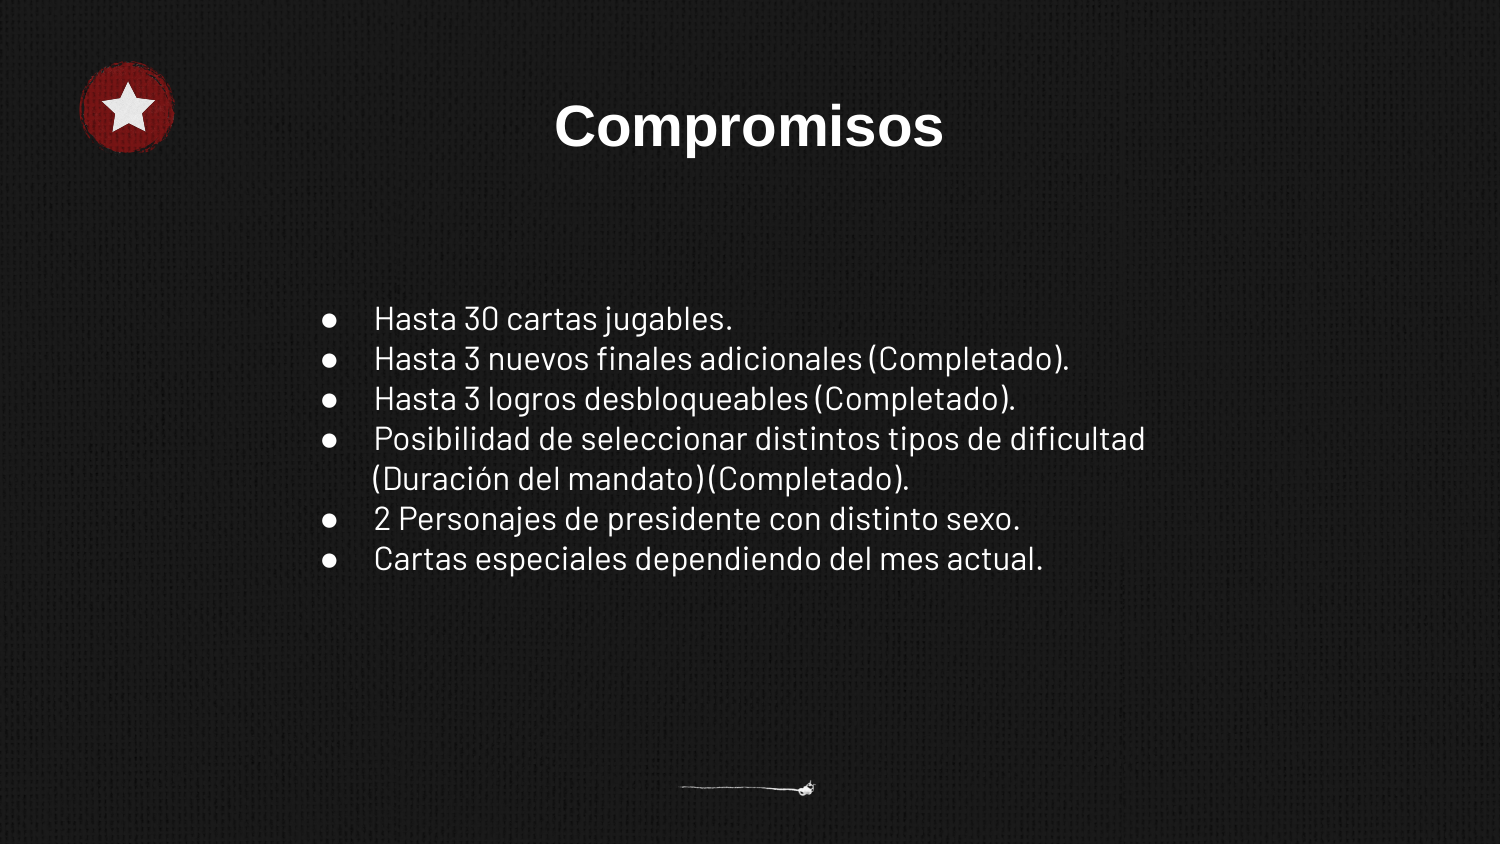

# Compromisos
Hasta 30 cartas jugables.
Hasta 3 nuevos finales adicionales (Completado).
Hasta 3 logros desbloqueables (Completado).
Posibilidad de seleccionar distintos tipos de dificultad (Duración del mandato) (Completado).
2 Personajes de presidente con distinto sexo.
Cartas especiales dependiendo del mes actual.